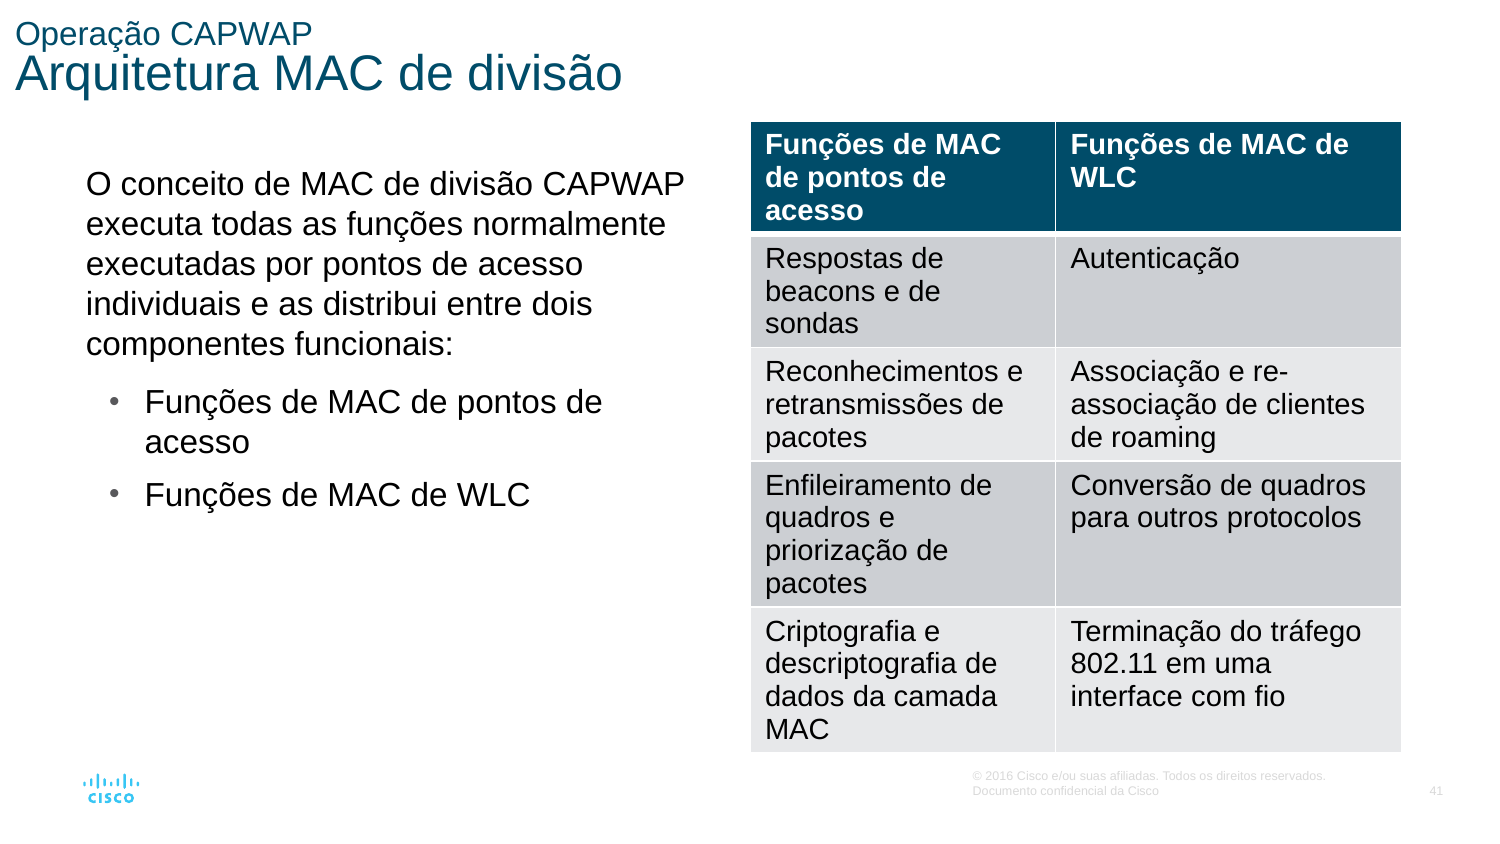

# Operação CAPWAP Arquitetura MAC de divisão
| Funções de MAC de pontos de acesso | Funções de MAC de WLC |
| --- | --- |
| Respostas de beacons e de sondas | Autenticação |
| Reconhecimentos e retransmissões de pacotes | Associação e re-associação de clientes de roaming |
| Enfileiramento de quadros e priorização de pacotes | Conversão de quadros para outros protocolos |
| Criptografia e descriptografia de dados da camada MAC | Terminação do tráfego 802.11 em uma interface com fio |
O conceito de MAC de divisão CAPWAP executa todas as funções normalmente executadas por pontos de acesso individuais e as distribui entre dois componentes funcionais:
Funções de MAC de pontos de acesso
Funções de MAC de WLC